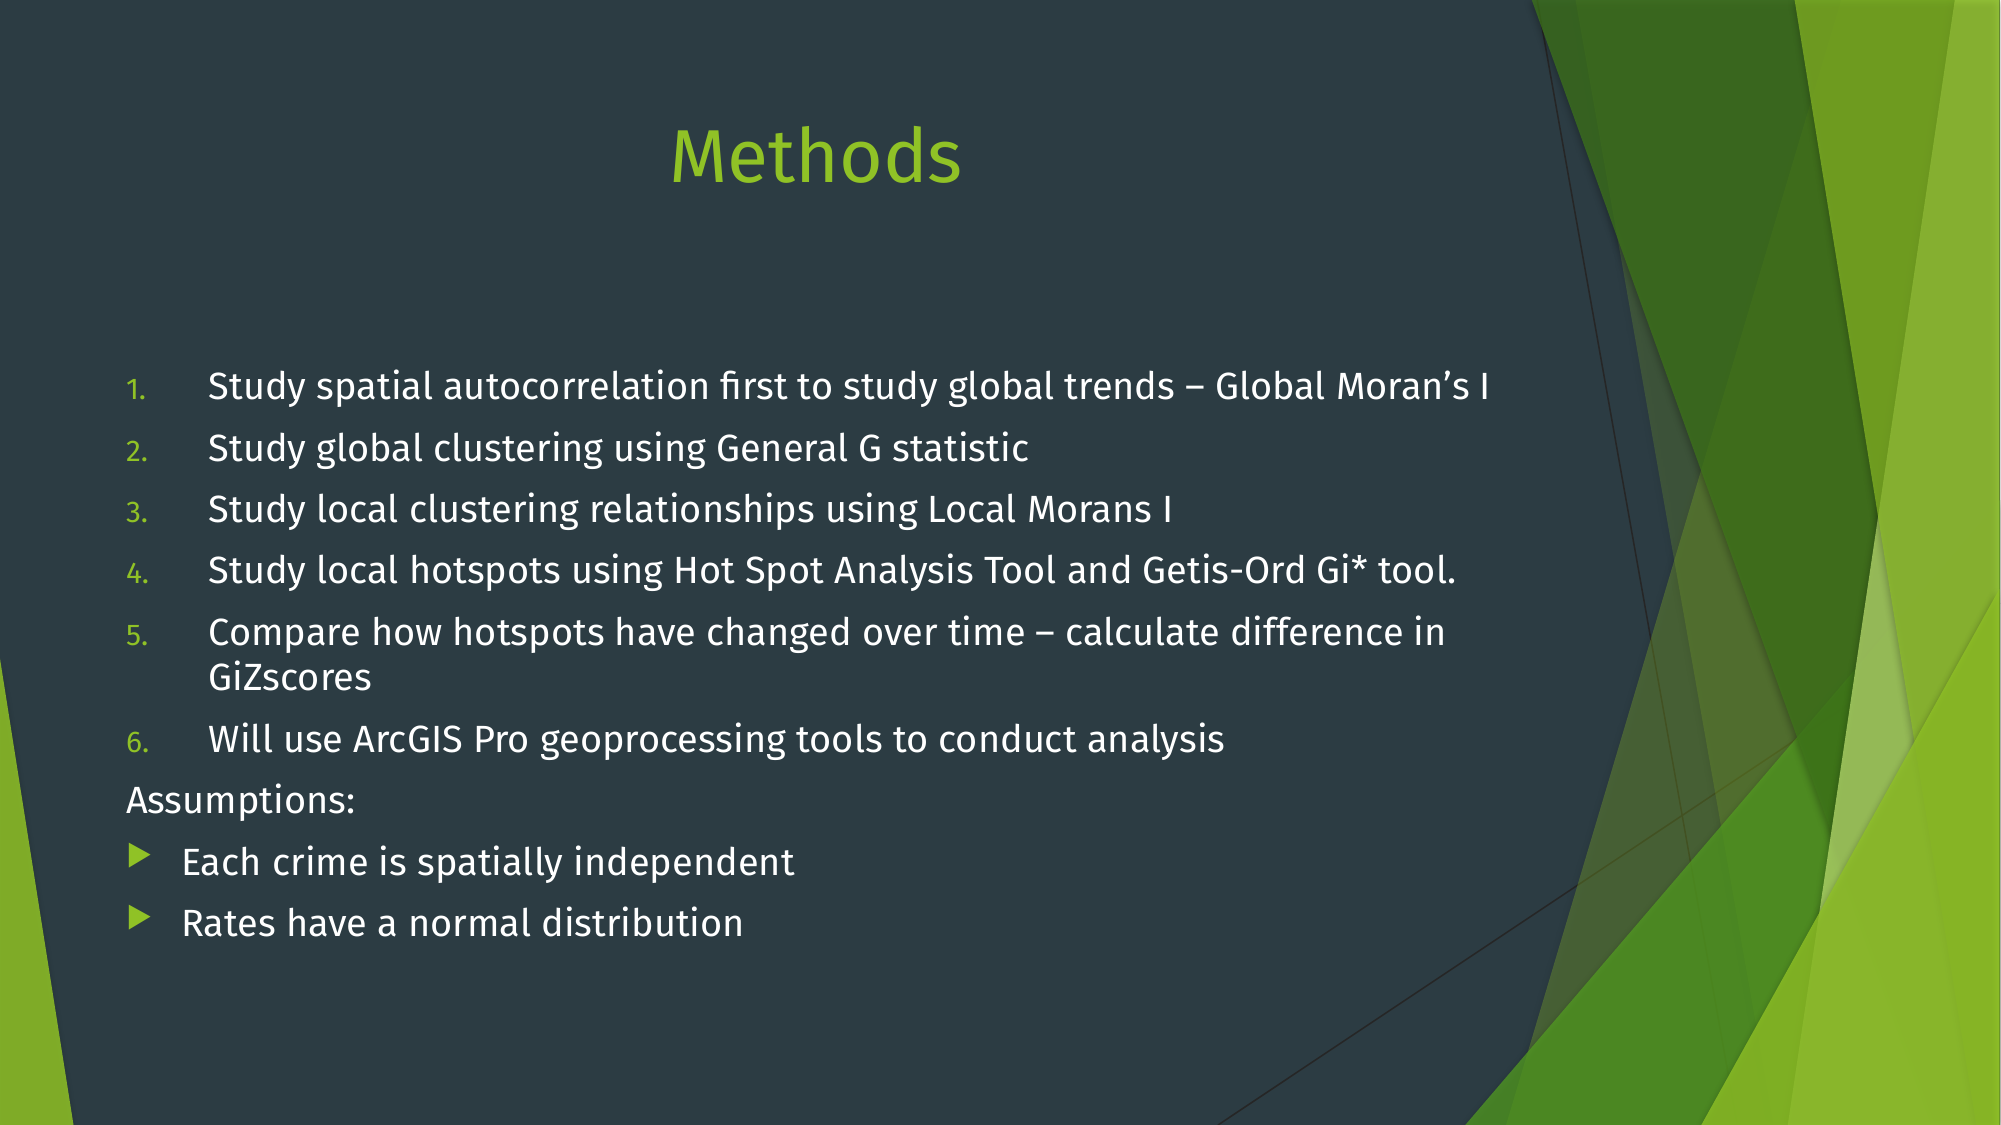

# Methods
Study spatial autocorrelation first to study global trends – Global Moran’s I
Study global clustering using General G statistic
Study local clustering relationships using Local Morans I
Study local hotspots using Hot Spot Analysis Tool and Getis-Ord Gi* tool.
Compare how hotspots have changed over time – calculate difference in GiZscores
Will use ArcGIS Pro geoprocessing tools to conduct analysis
Assumptions:
Each crime is spatially independent
Rates have a normal distribution